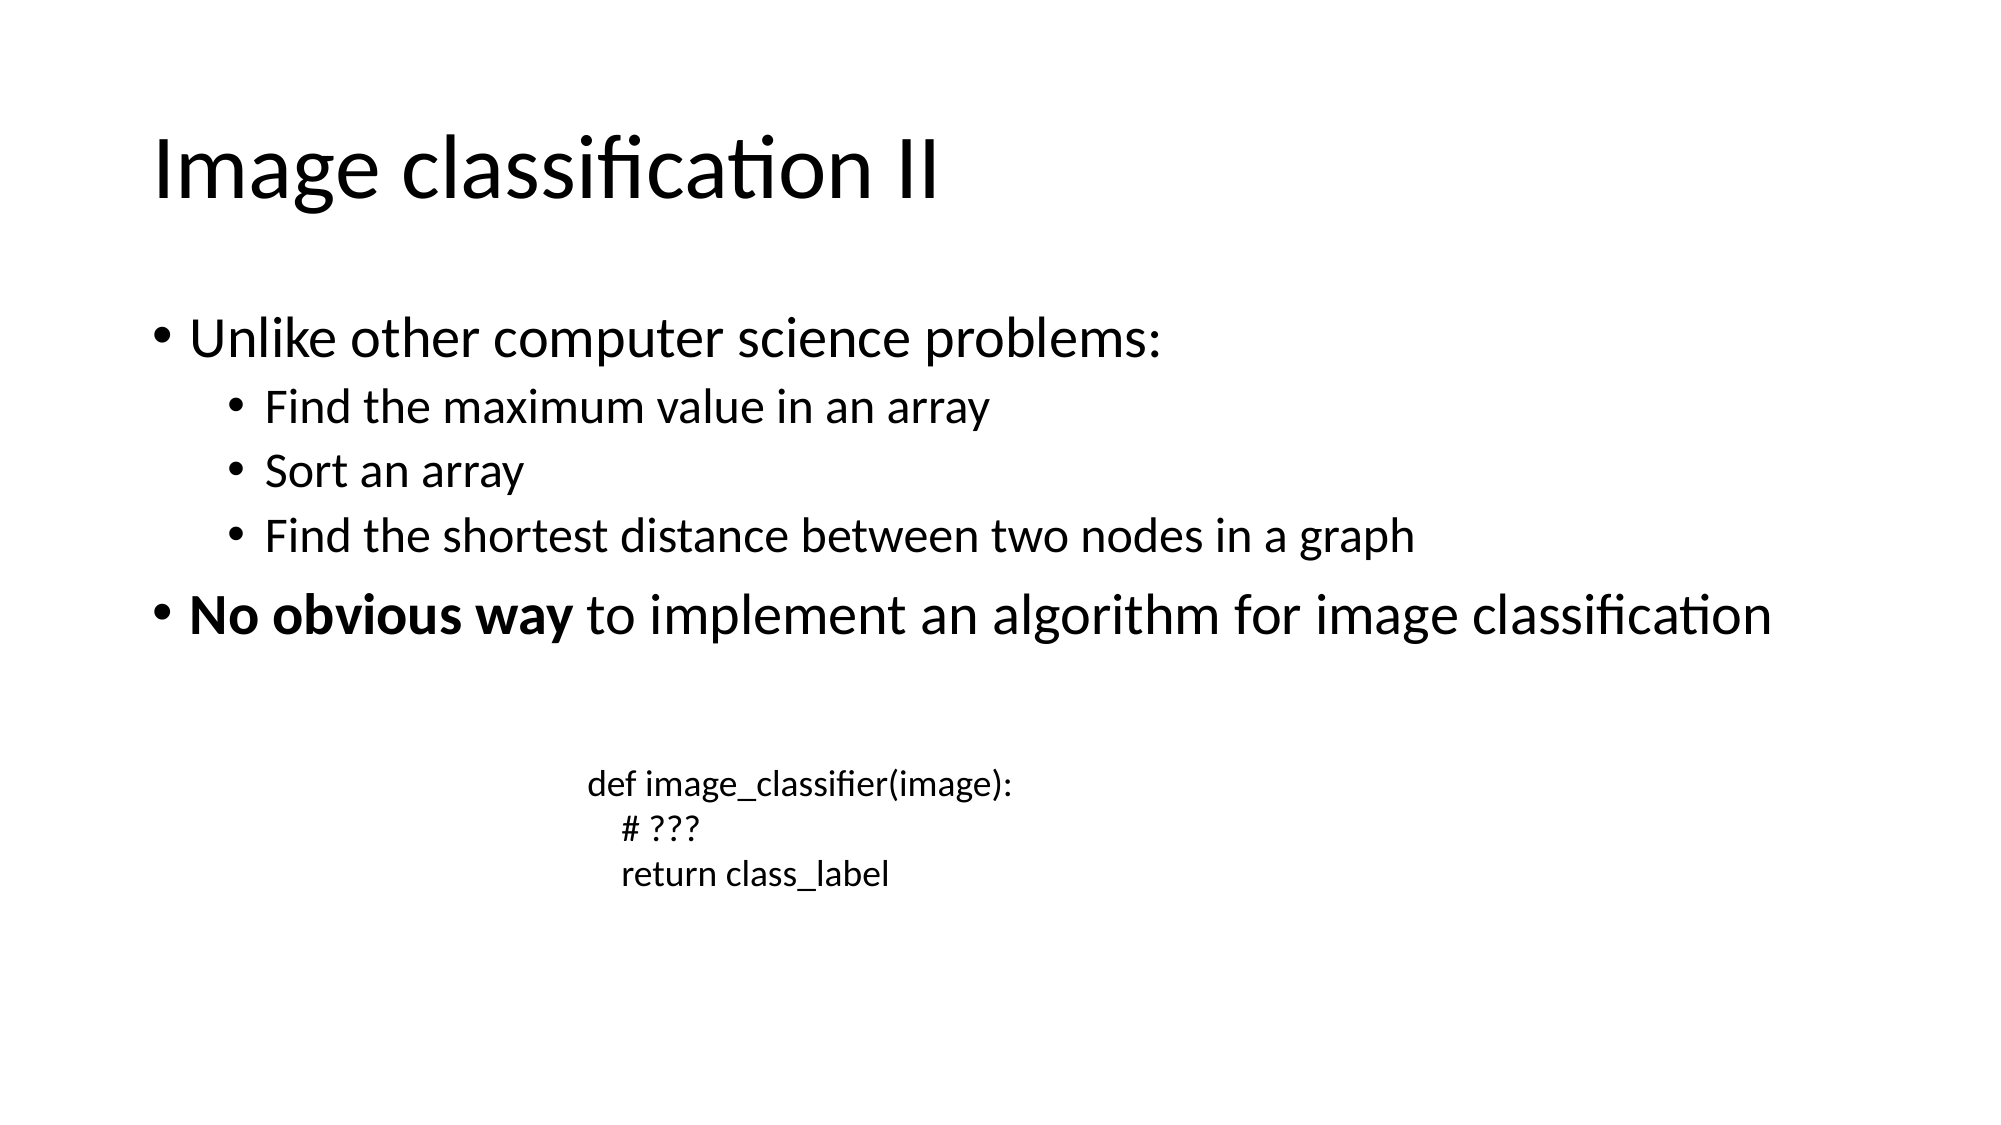

# Image classification II
Unlike other computer science problems:
Find the maximum value in an array
Sort an array
Find the shortest distance between two nodes in a graph
No obvious way to implement an algorithm for image classification

def image_classifier(image):
    # ???
    return class_label